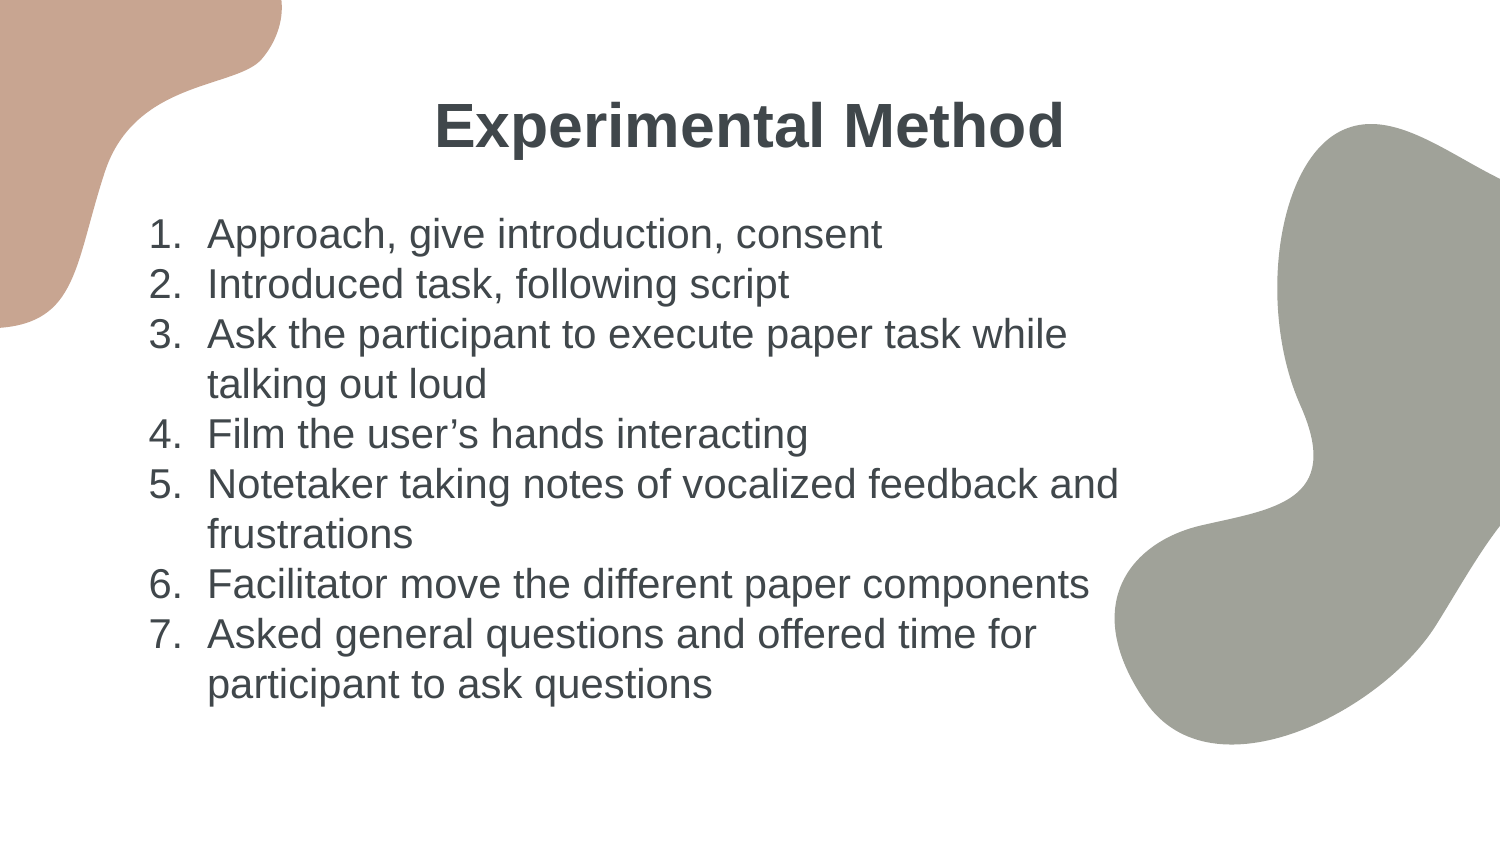

# Experimental Method
Approach, give introduction, consent
Introduced task, following script
Ask the participant to execute paper task while talking out loud
Film the user’s hands interacting
Notetaker taking notes of vocalized feedback and frustrations
Facilitator move the different paper components
Asked general questions and offered time for participant to ask questions